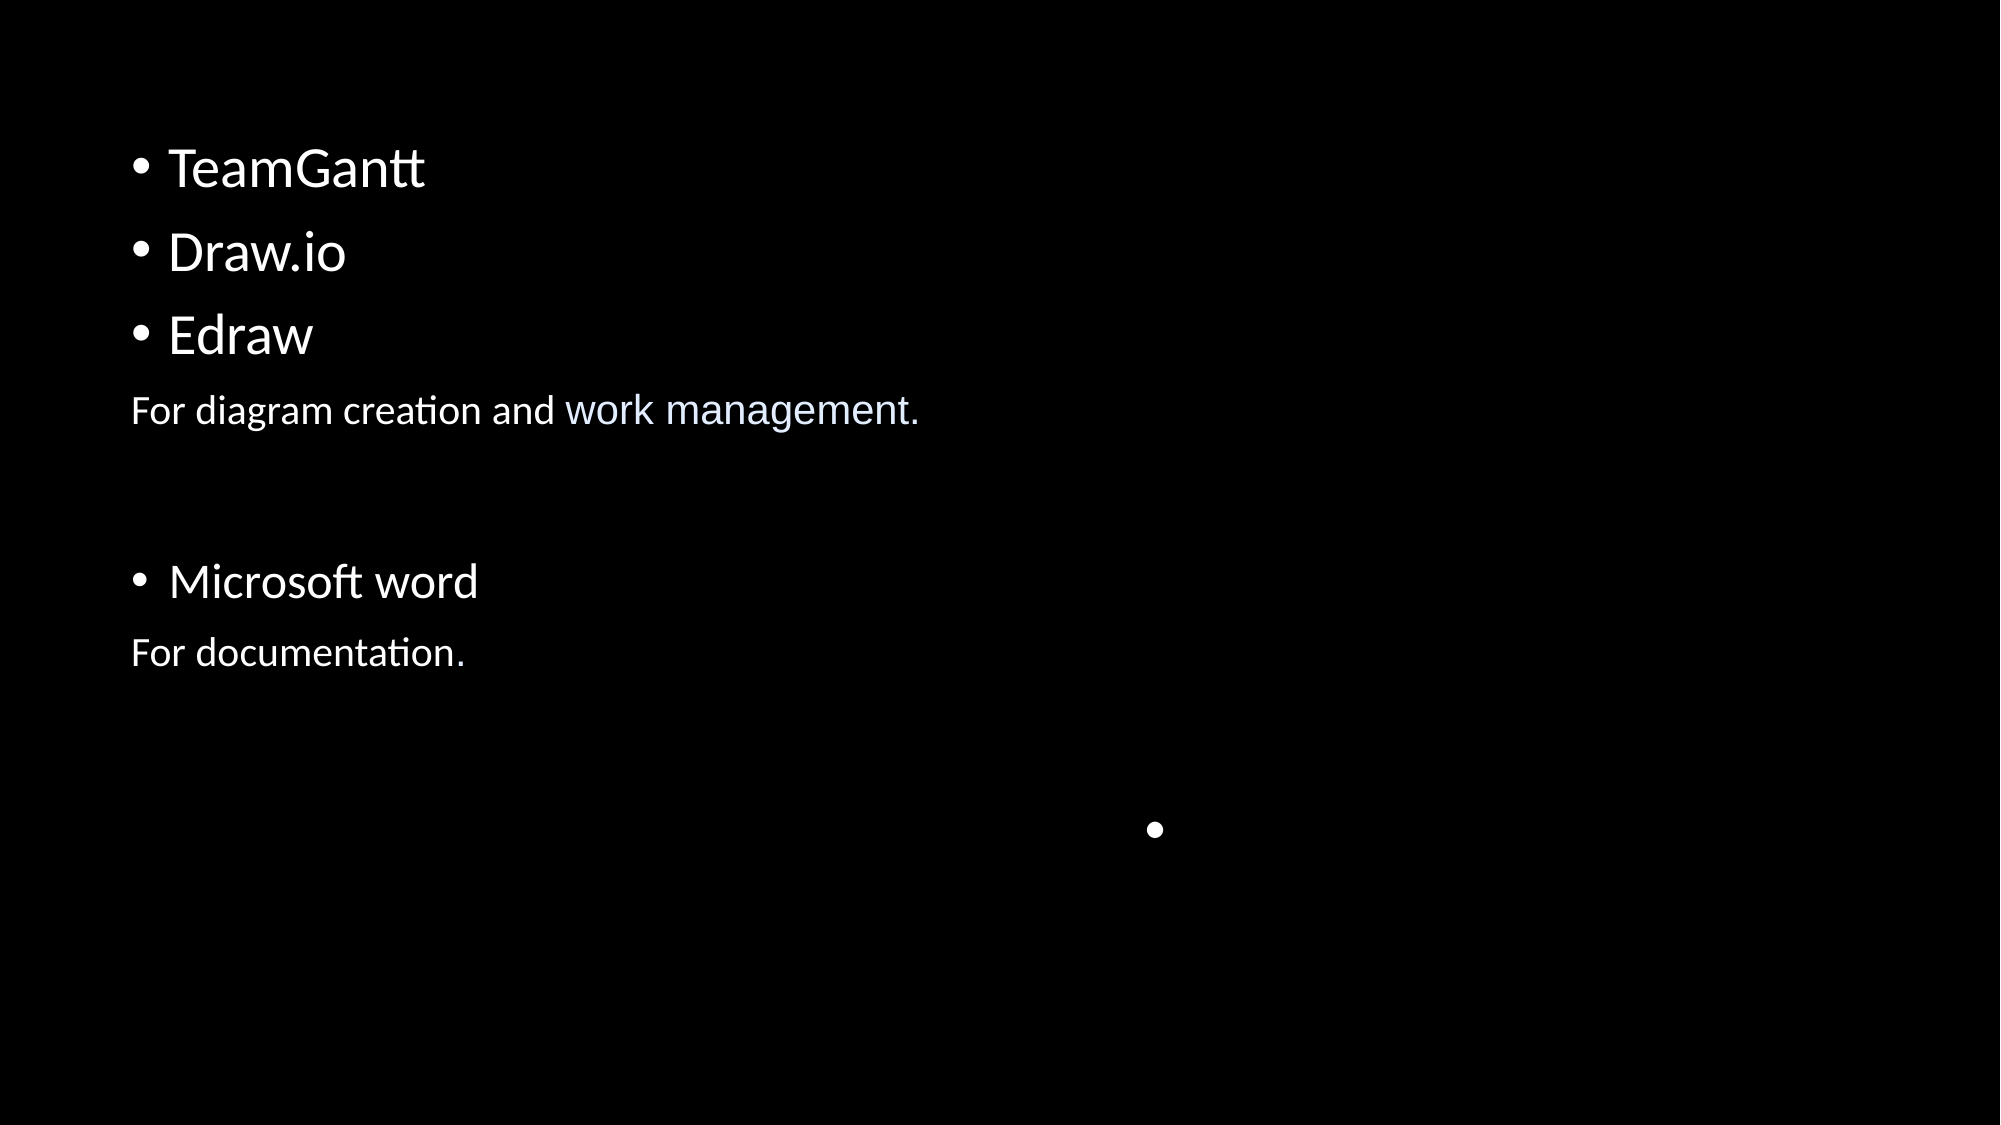

.
TeamGantt
Draw.io
Edraw
For diagram creation and work management.

Microsoft word
For documentation.